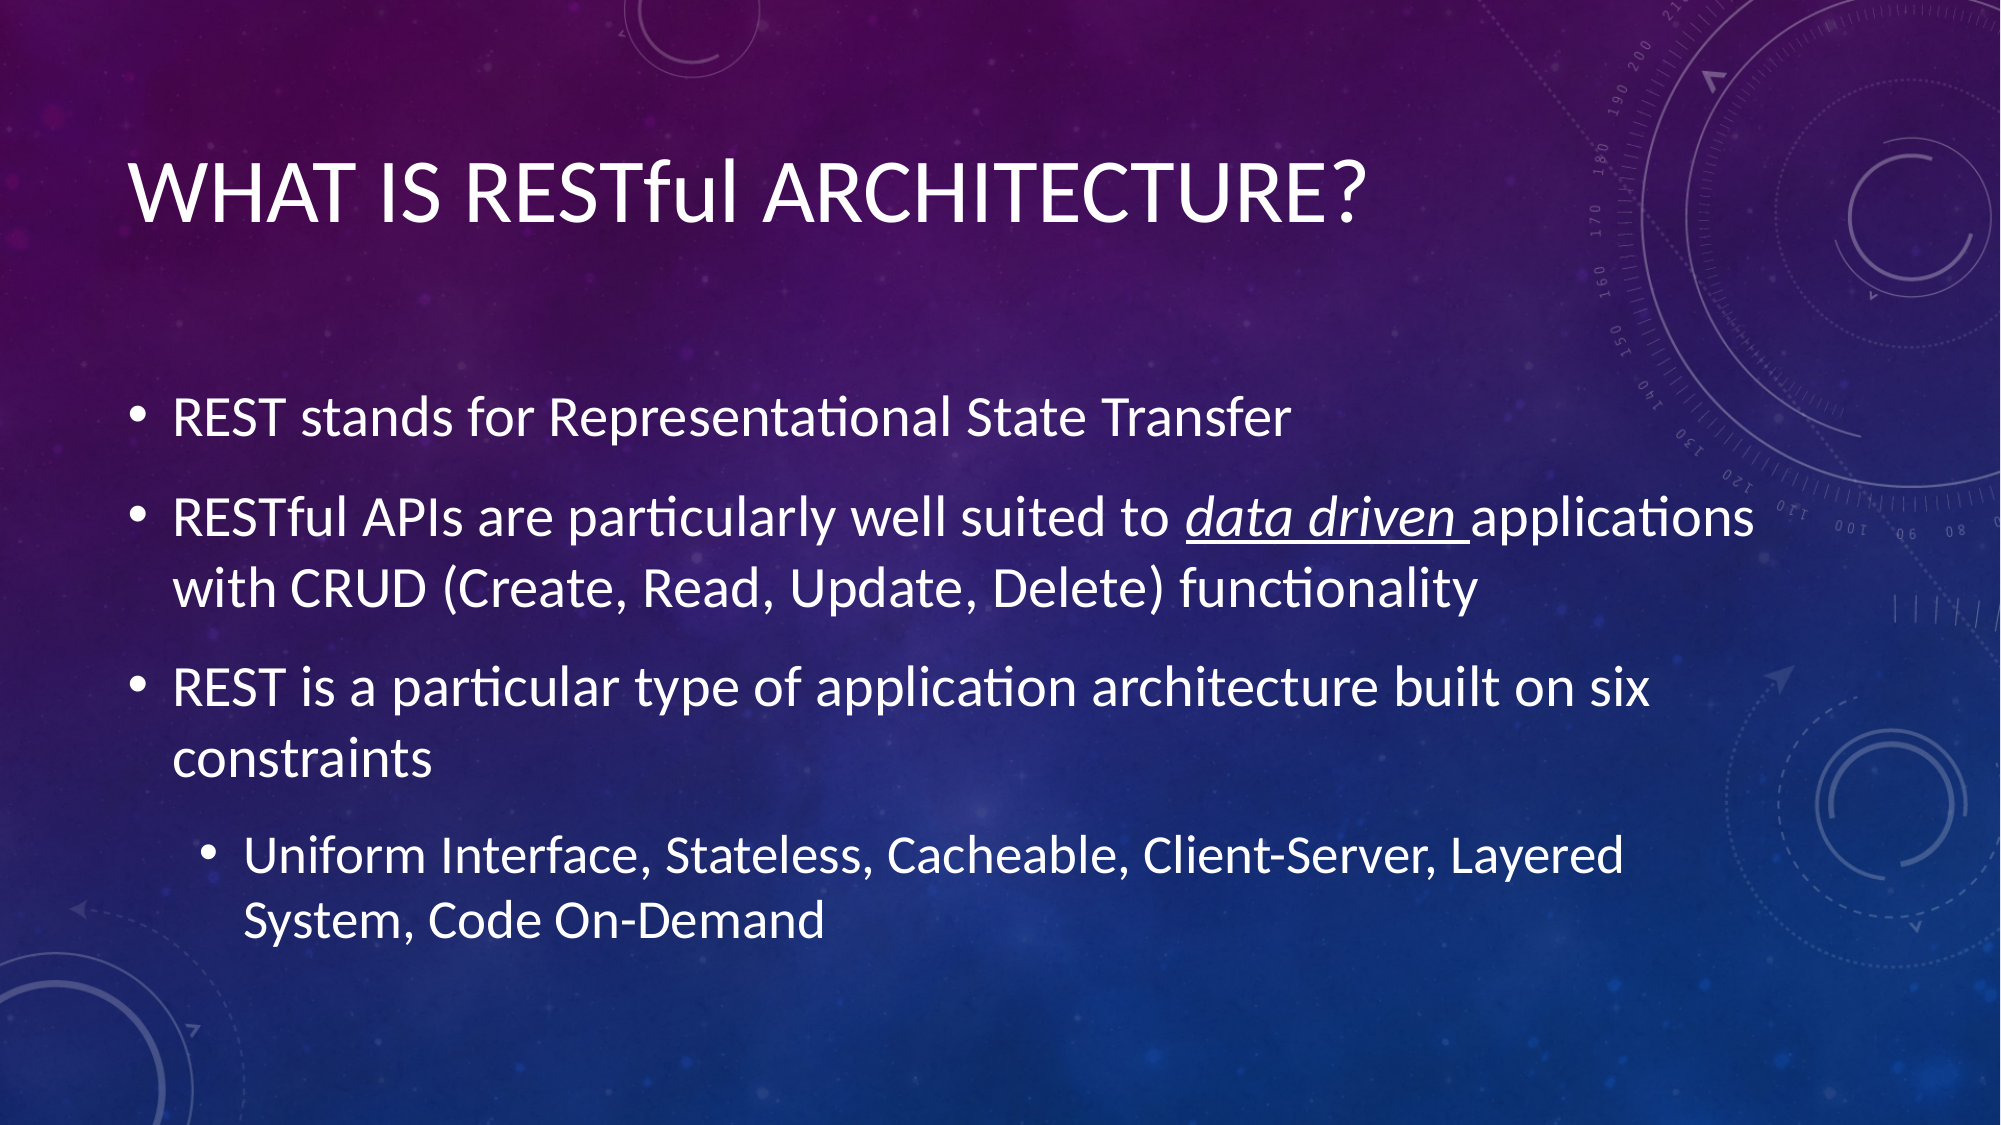

# What is RESTful architecture?
REST stands for Representational State Transfer
RESTful APIs are particularly well suited to data driven applications with CRUD (Create, Read, Update, Delete) functionality
REST is a particular type of application architecture built on six constraints
Uniform Interface, Stateless, Cacheable, Client-Server, Layered System, Code On-Demand